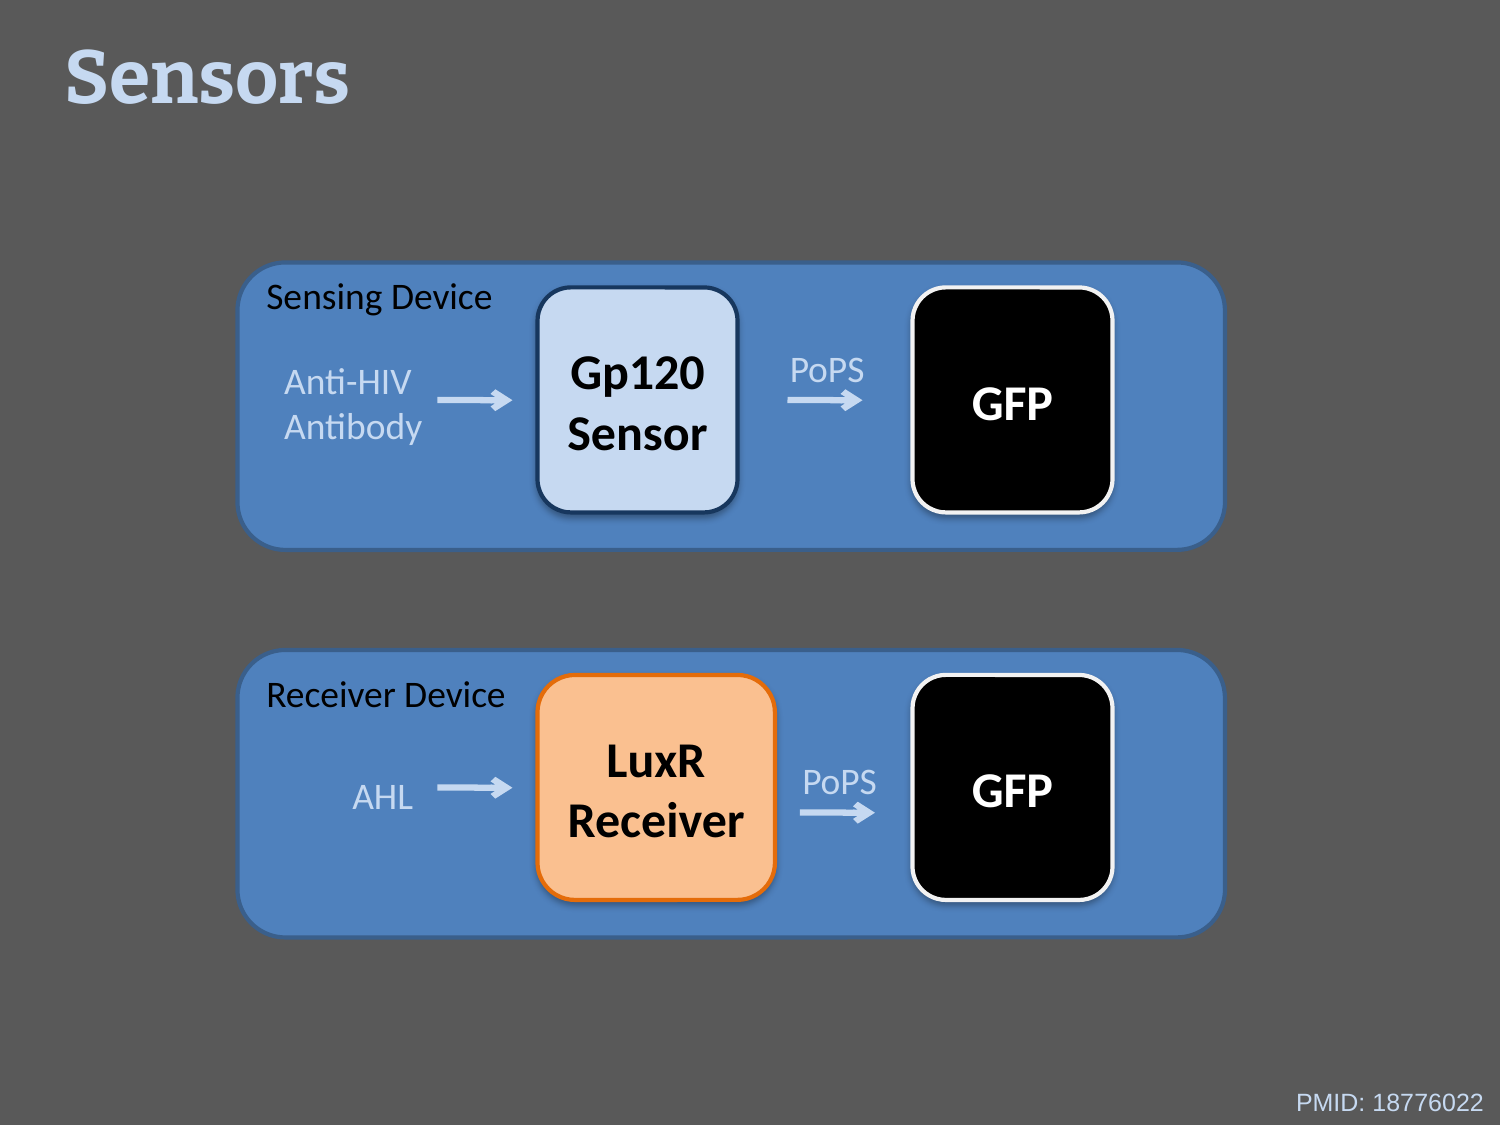

Sensors

Sensing Device
Gp120 Sensor
GFP
PoPS
Anti-HIV Antibody

Receiver Device
LuxR Receiver
GFP
PoPS
AHL
PMID: 18776022